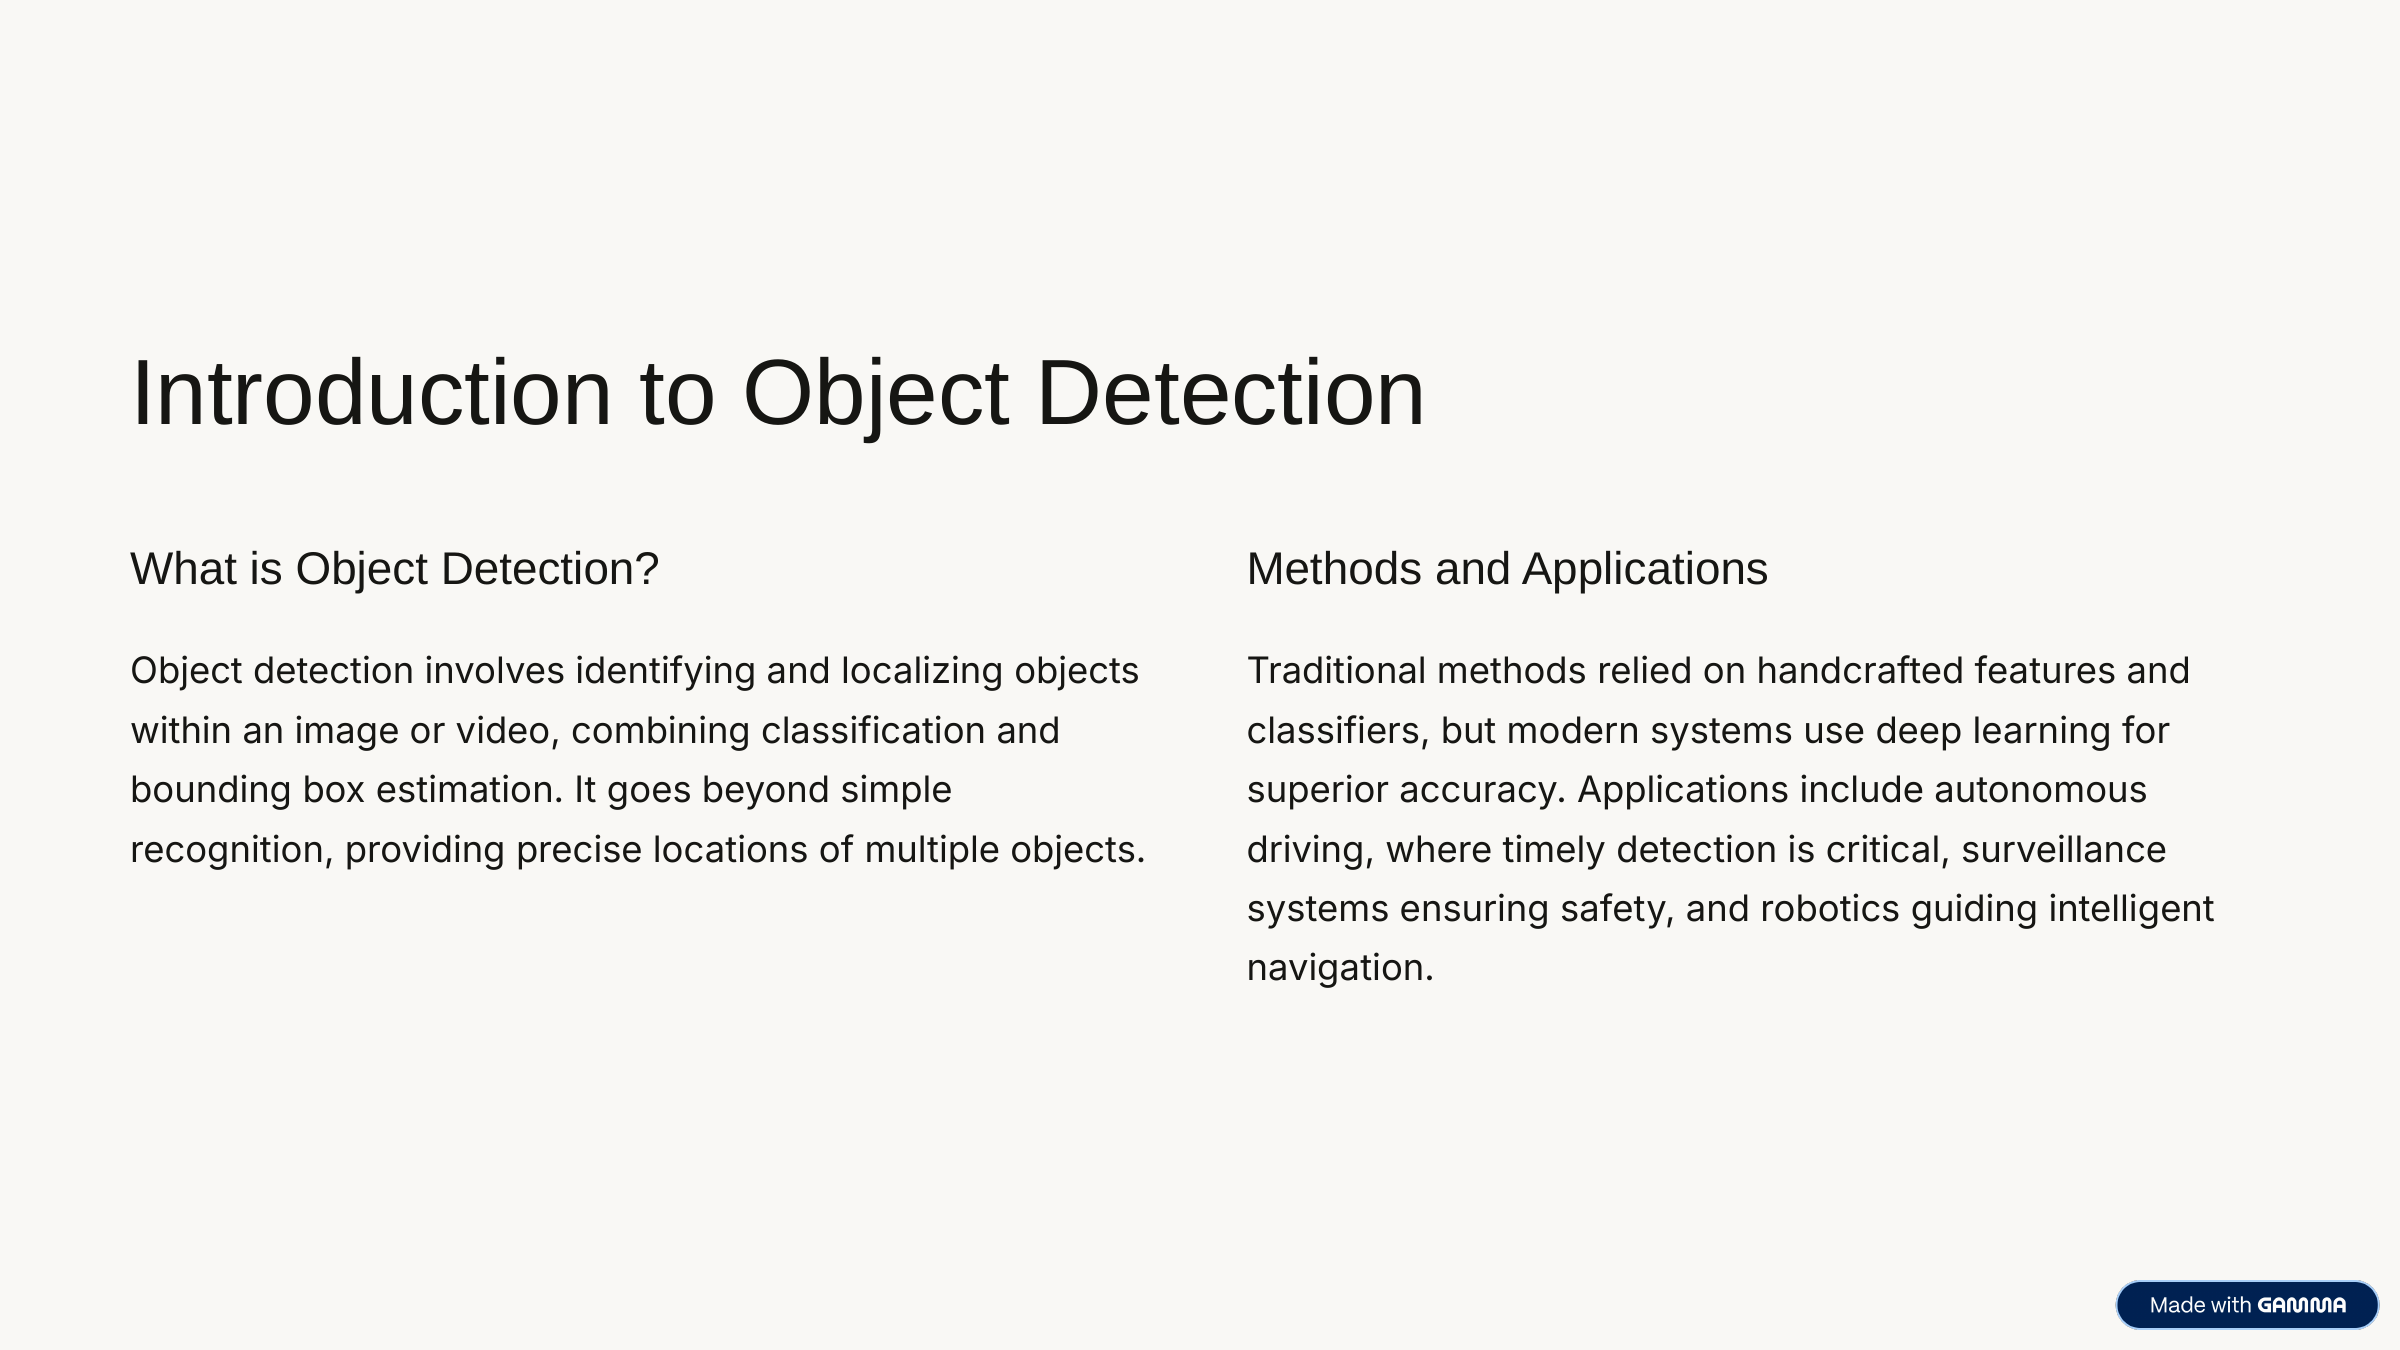

Introduction to Object Detection
What is Object Detection?
Methods and Applications
Object detection involves identifying and localizing objects within an image or video, combining classification and bounding box estimation. It goes beyond simple recognition, providing precise locations of multiple objects.
Traditional methods relied on handcrafted features and classifiers, but modern systems use deep learning for superior accuracy. Applications include autonomous driving, where timely detection is critical, surveillance systems ensuring safety, and robotics guiding intelligent navigation.